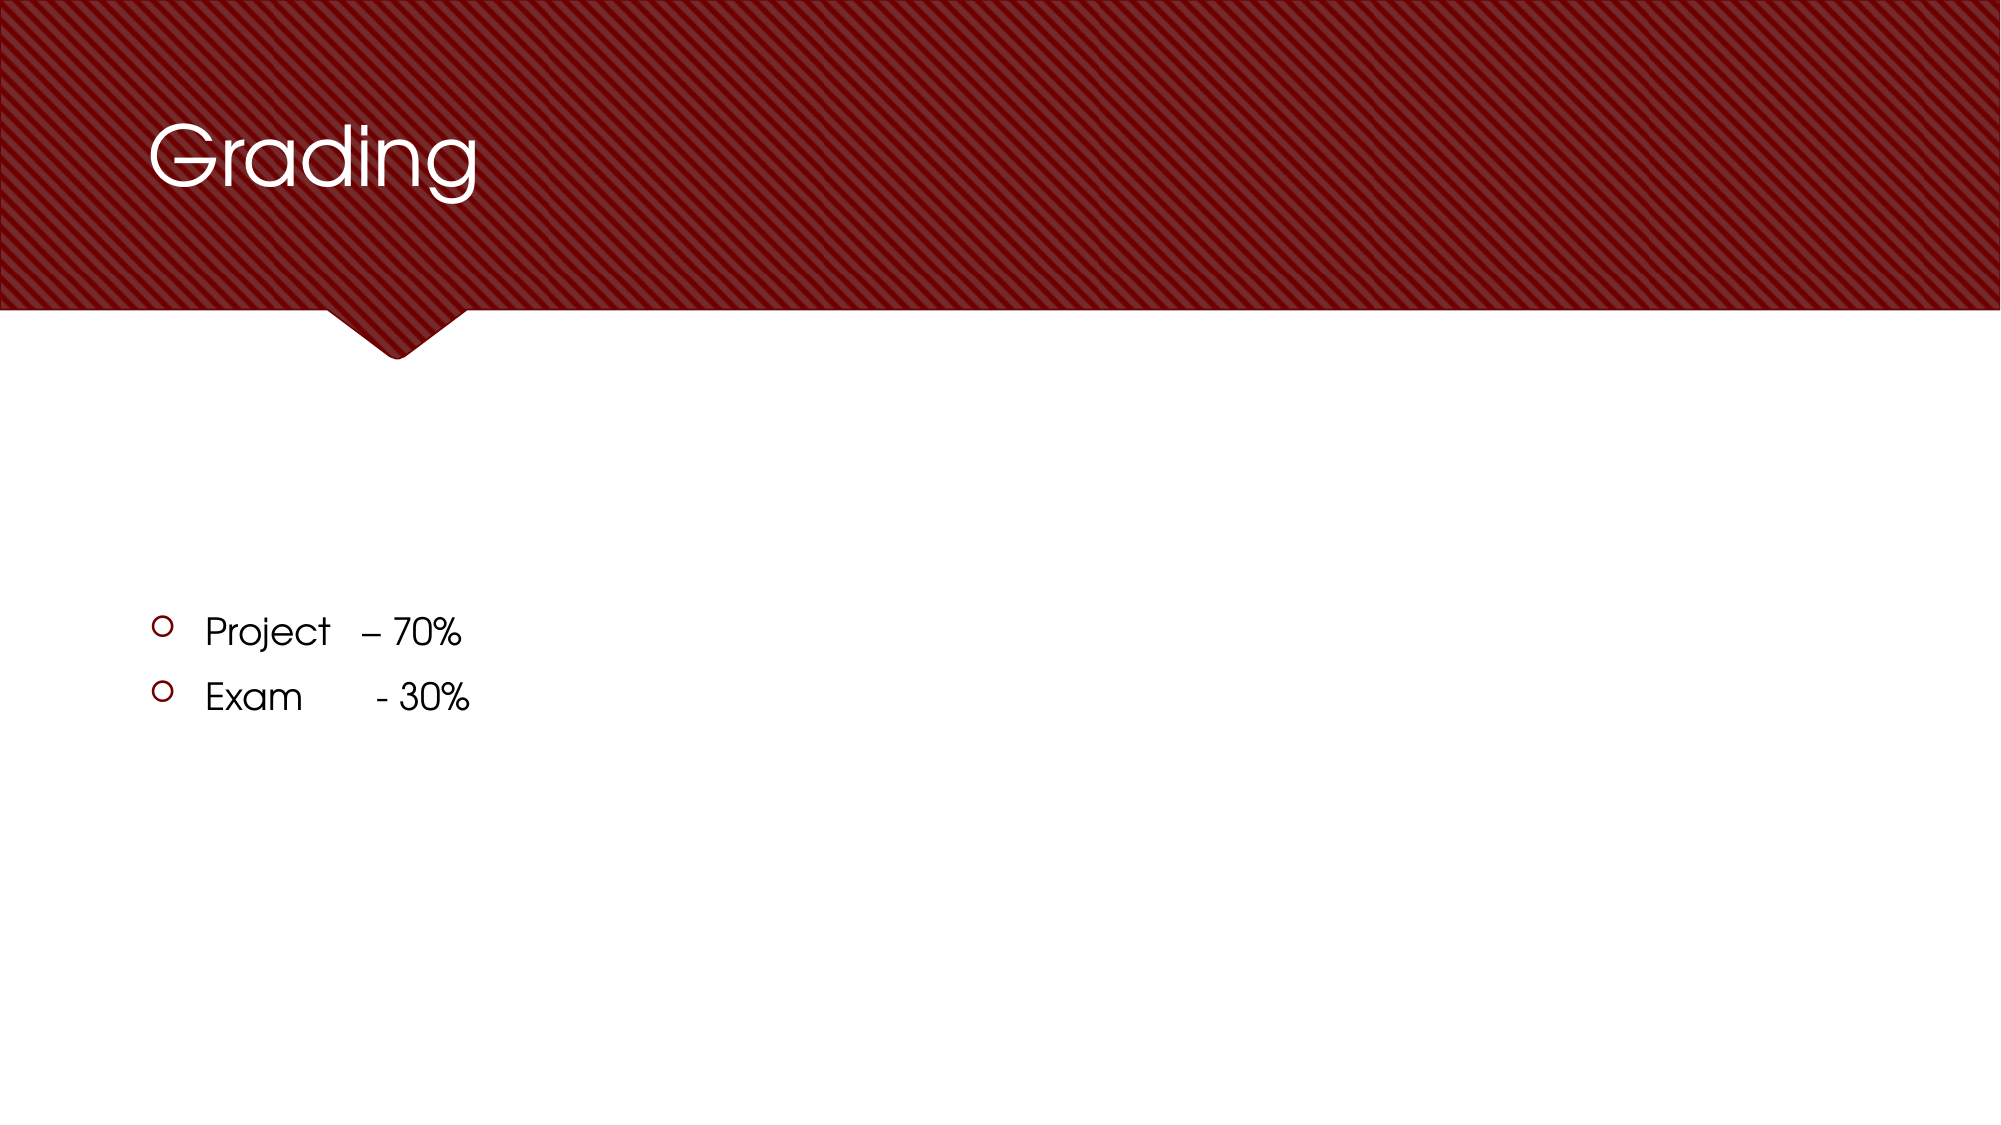

# Grading
Project   – 70%
Exam       - 30%